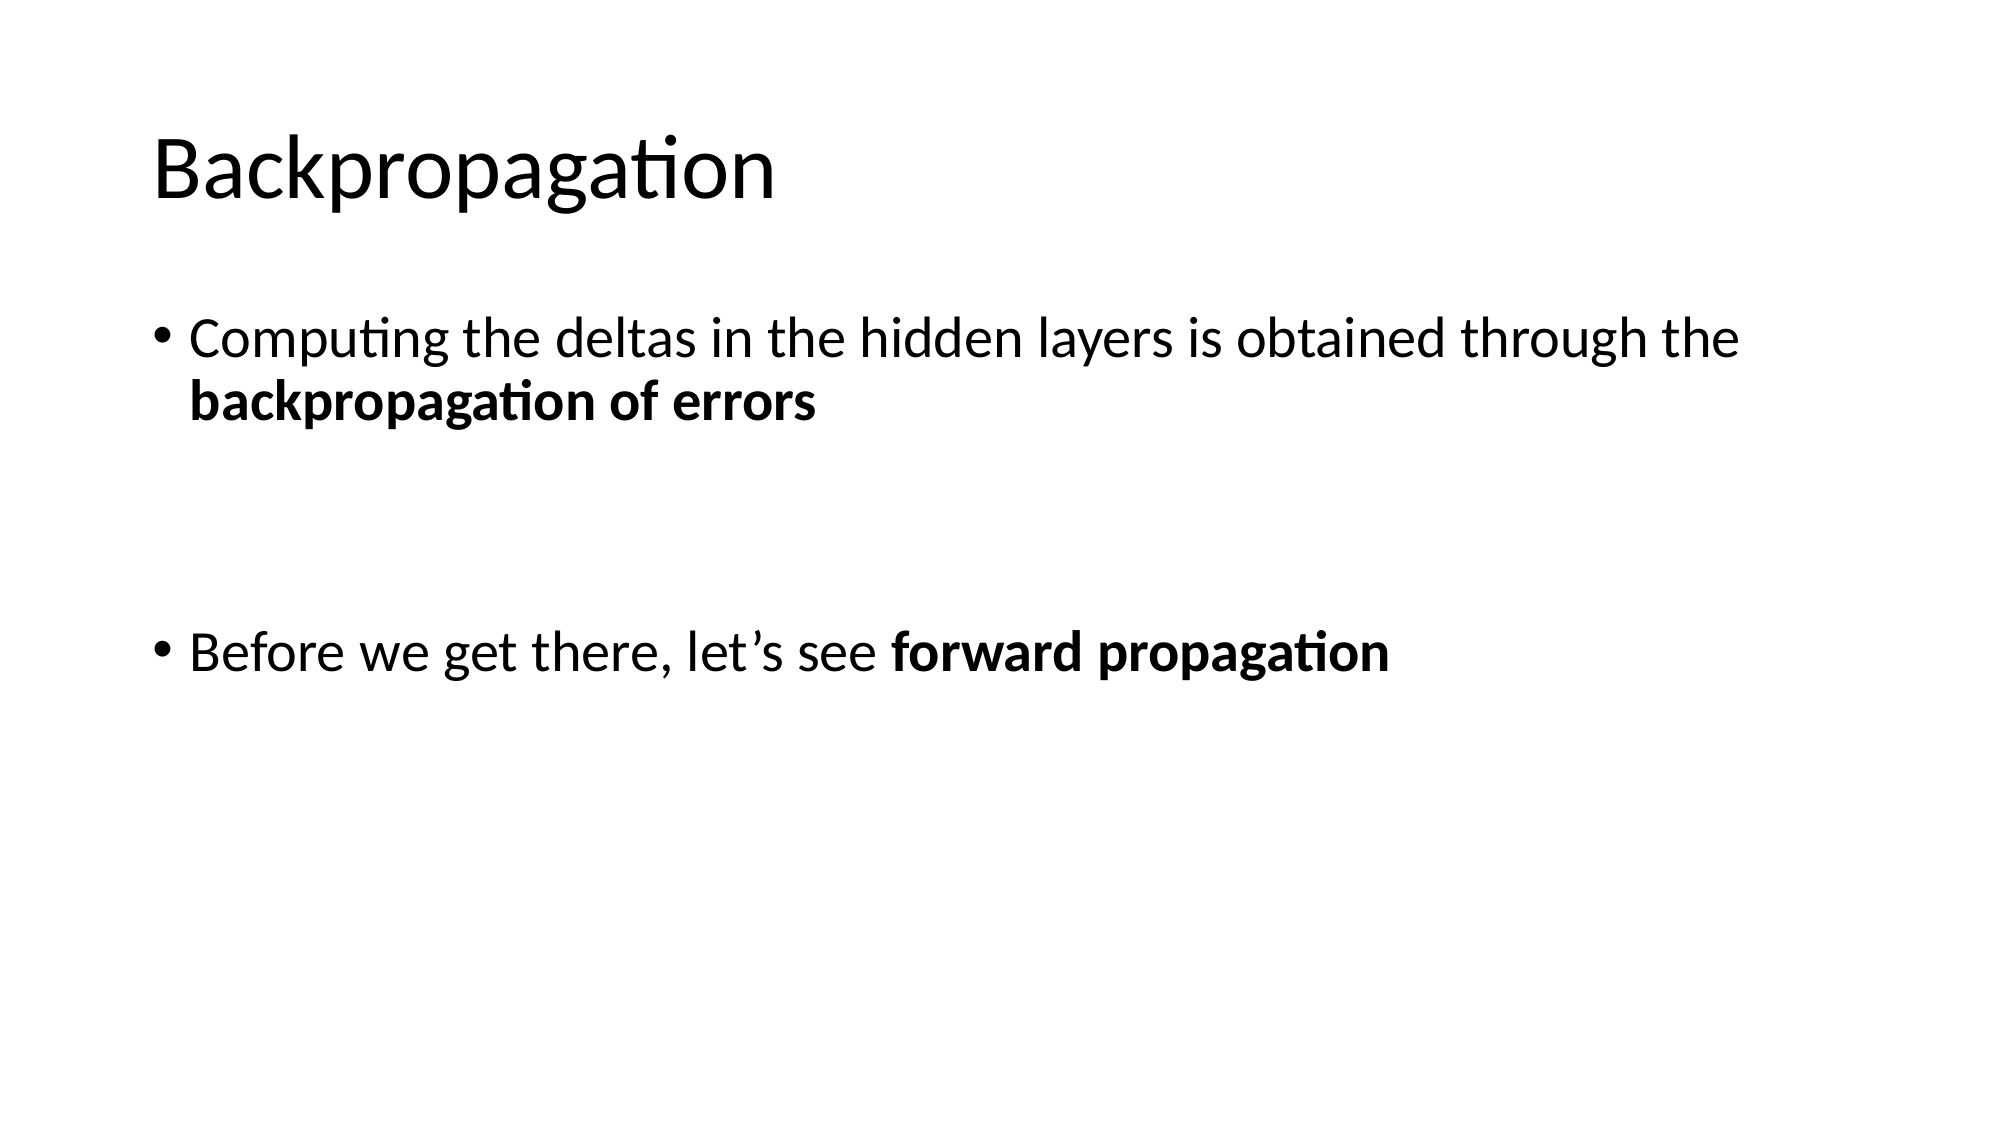

# Backpropagation
Computing the deltas in the hidden layers is obtained through the backpropagation of errors

Before we get there, let’s see forward propagation